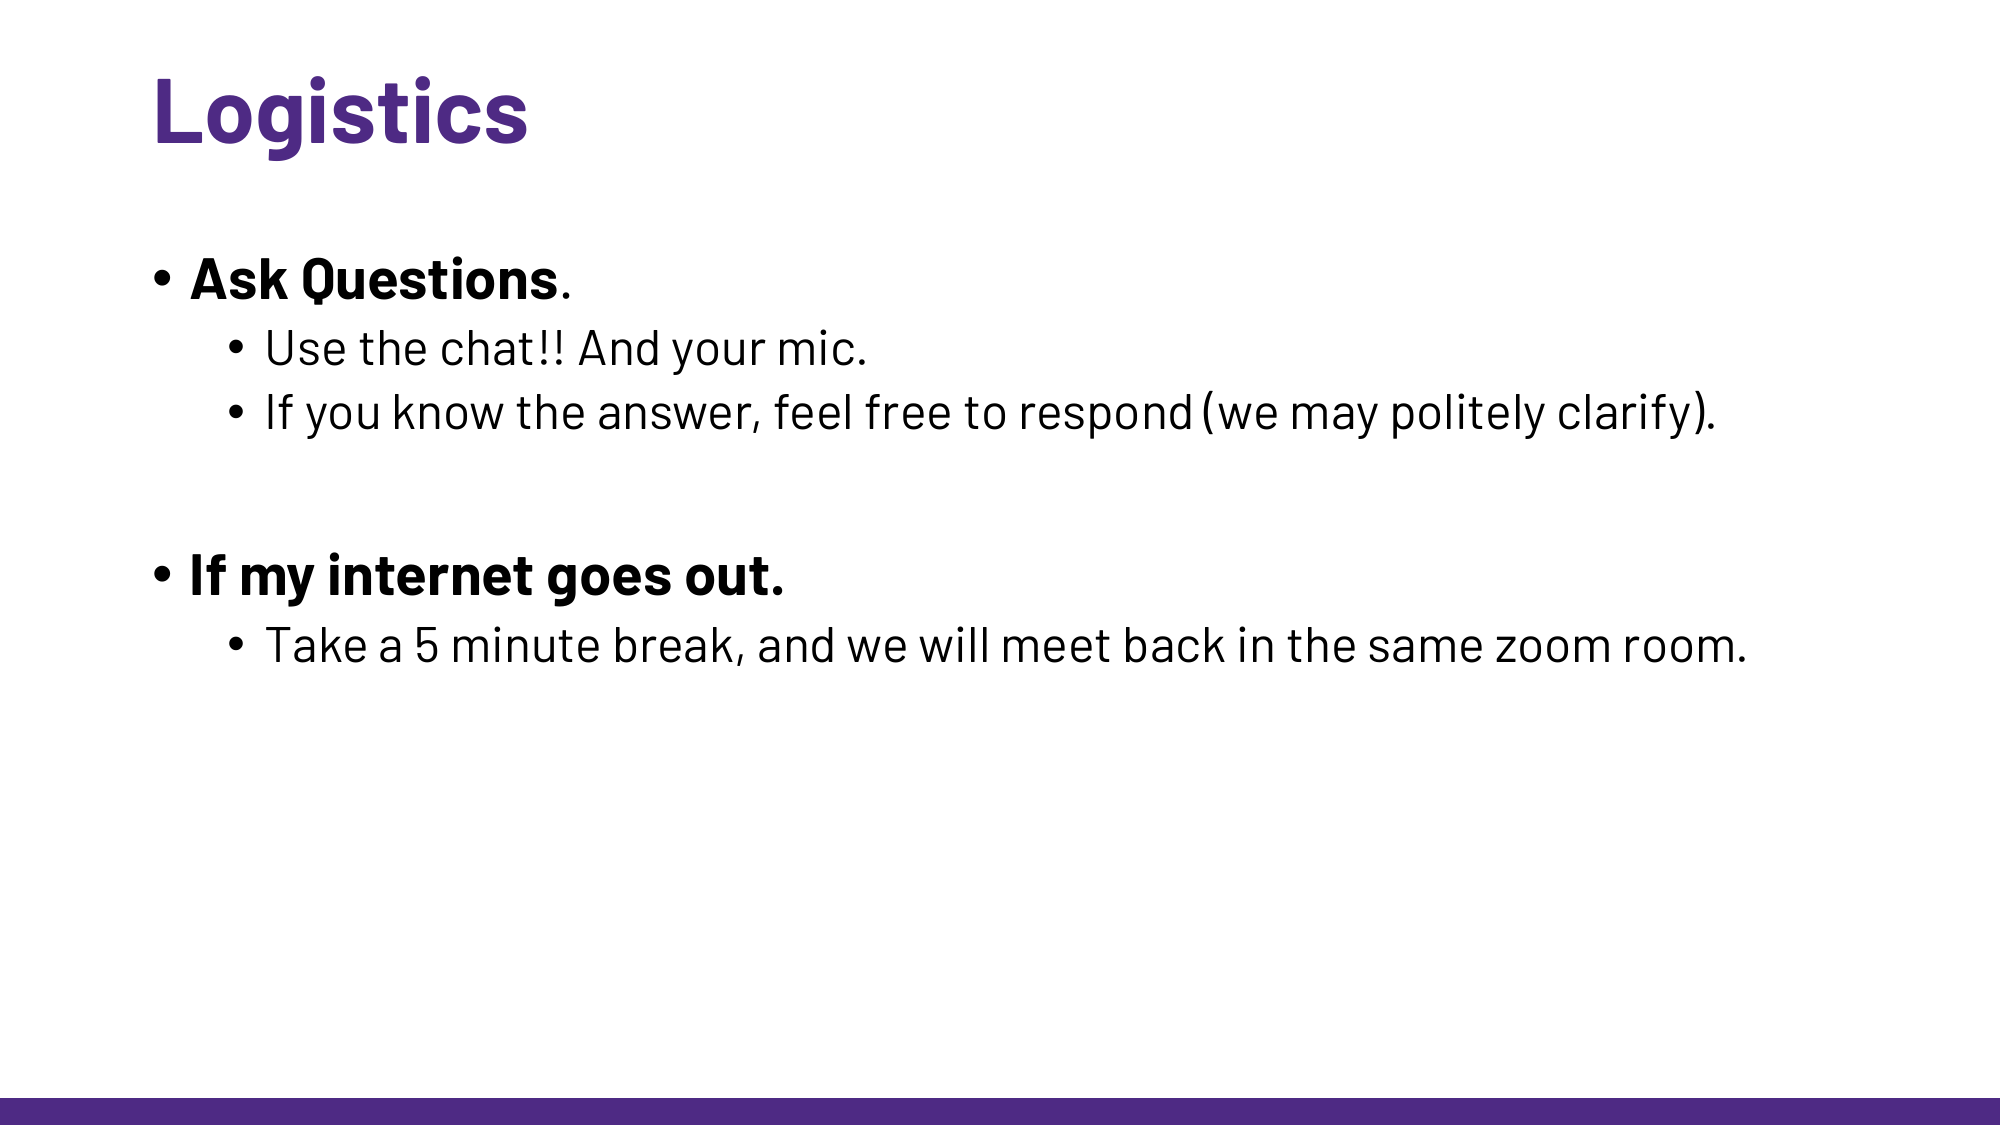

# Logistics
Ask Questions.
Use the chat!! And your mic.
If you know the answer, feel free to respond (we may politely clarify).

If my internet goes out.
Take a 5 minute break, and we will meet back in the same zoom room.